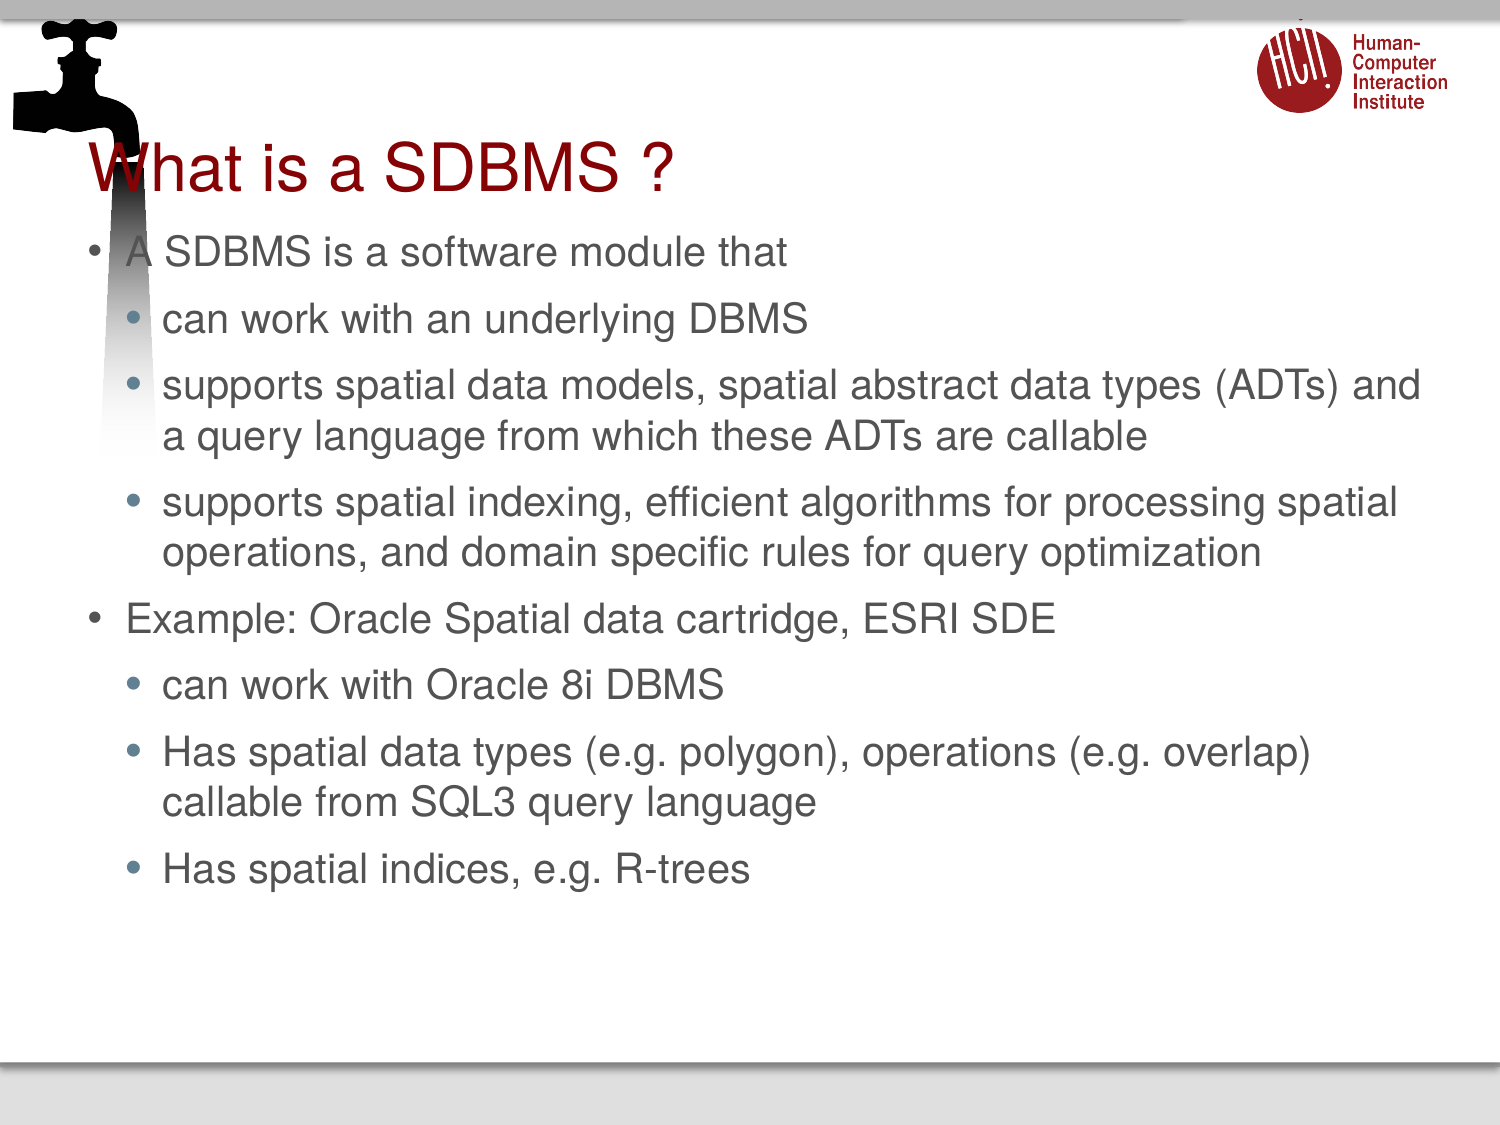

# What is a SDBMS ?
A SDBMS is a software module that
can work with an underlying DBMS
supports spatial data models, spatial abstract data types (ADTs) and a query language from which these ADTs are callable
supports spatial indexing, efficient algorithms for processing spatial operations, and domain specific rules for query optimization
Example: Oracle Spatial data cartridge, ESRI SDE
can work with Oracle 8i DBMS
Has spatial data types (e.g. polygon), operations (e.g. overlap) callable from SQL3 query language
Has spatial indices, e.g. R-trees